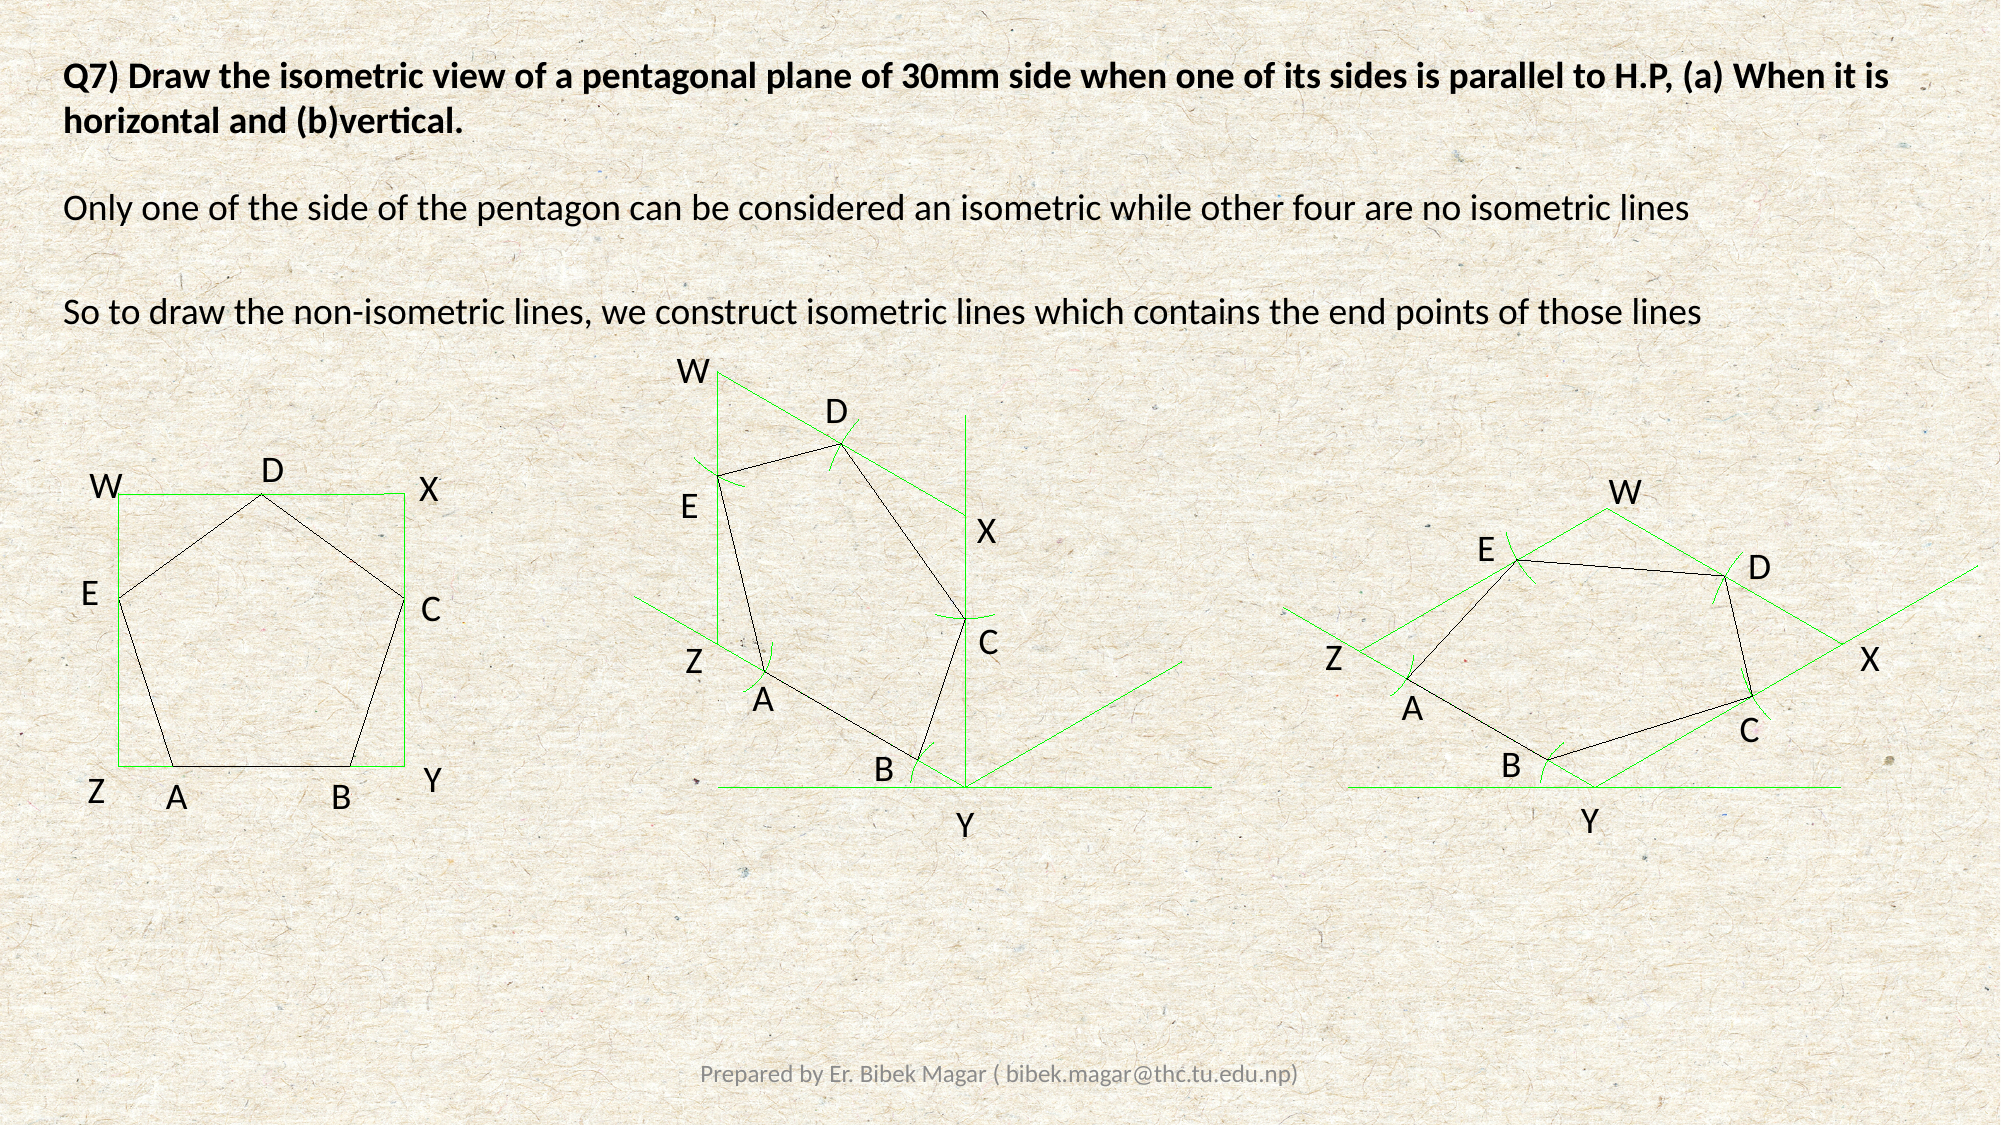

Q7) Draw the isometric view of a pentagonal plane of 30mm side when one of its sides is parallel to H.P, (a) When it is horizontal and (b)vertical.
Only one of the side of the pentagon can be considered an isometric while other four are no isometric lines
So to draw the non-isometric lines, we construct isometric lines which contains the end points of those lines
W

D

D

W
X

W
E

X

E

D

E

C

C

Z
X
Z

A

A

C
B
B

Y
Z
A
B

Y
Y
Prepared by Er. Bibek Magar ( bibek.magar@thc.tu.edu.np)